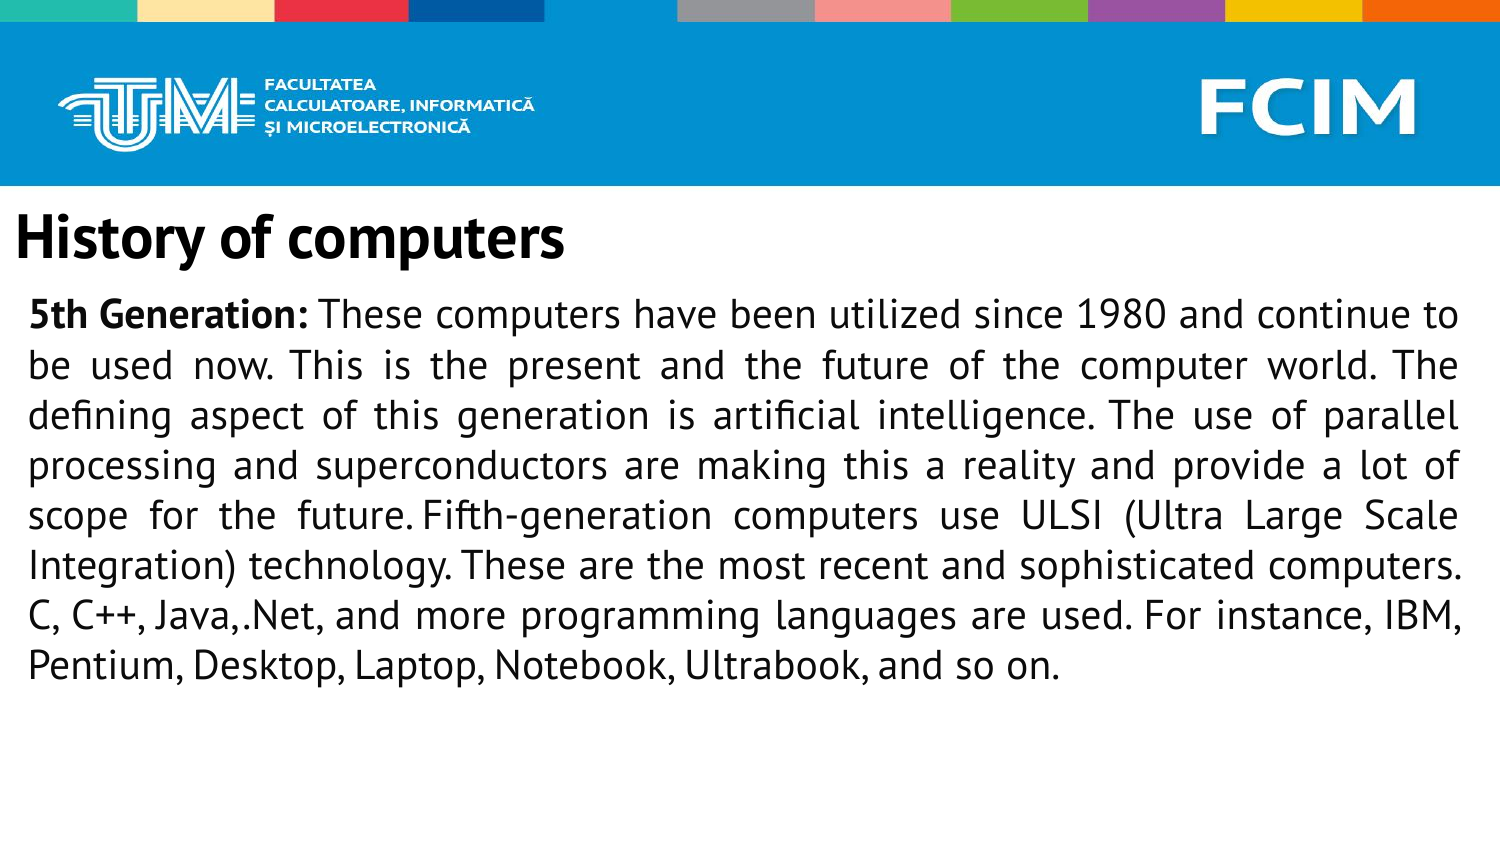

# History of computers
5th Generation: These computers have been utilized since 1980 and continue to be used now. This is the present and the future of the computer world. The defining aspect of this generation is artificial intelligence. The use of parallel processing and superconductors are making this a reality and provide a lot of scope for the future. Fifth-generation computers use ULSI (Ultra Large Scale Integration) technology. These are the most recent and sophisticated computers. C, C++, Java,.Net, and more programming languages are used. For instance, IBM, Pentium, Desktop, Laptop, Notebook, Ultrabook, and so on.